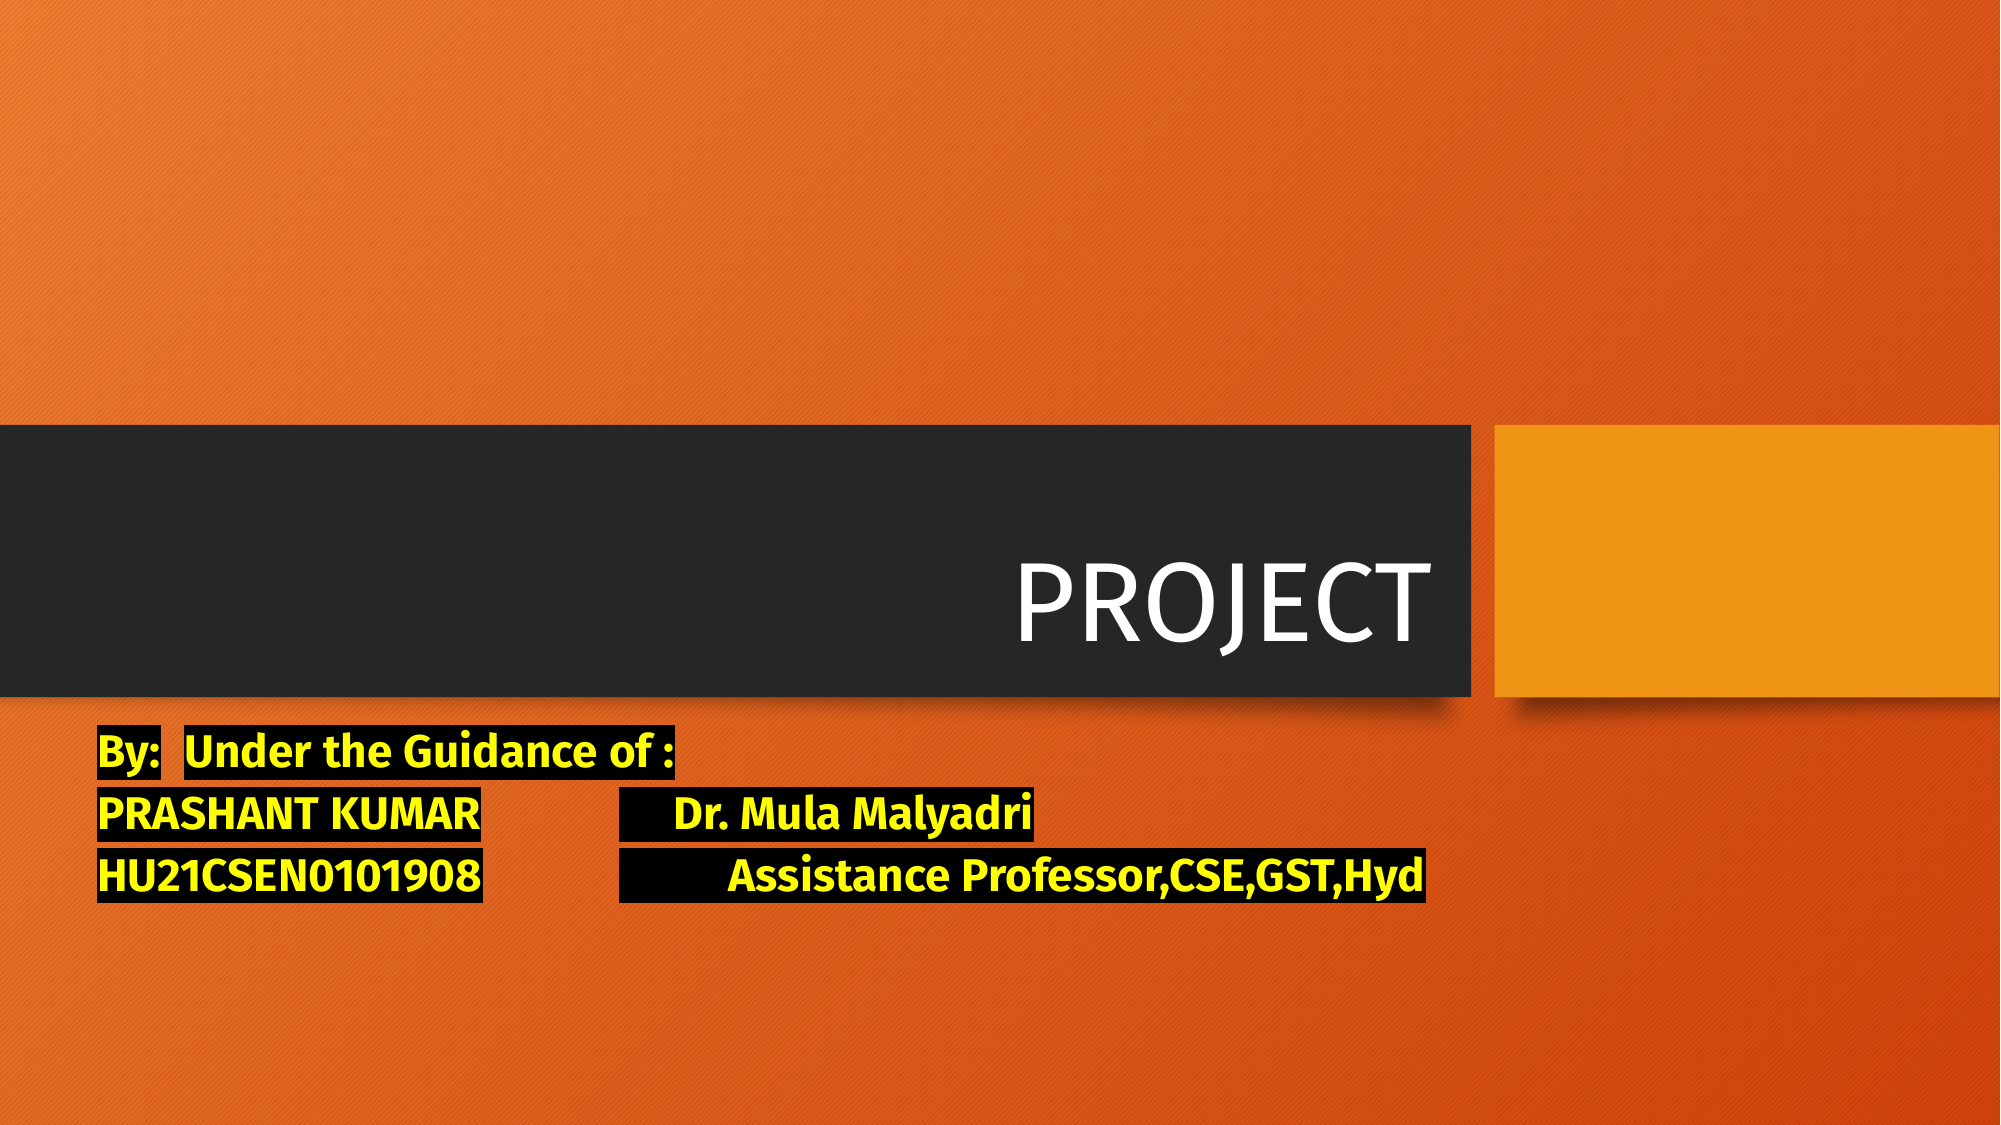

# PROJECT
By:								Under the Guidance of :
PRASHANT KUMAR						     Dr. Mula Malyadri
HU21CSEN0101908				          Assistance Professor,CSE,GST,Hyd